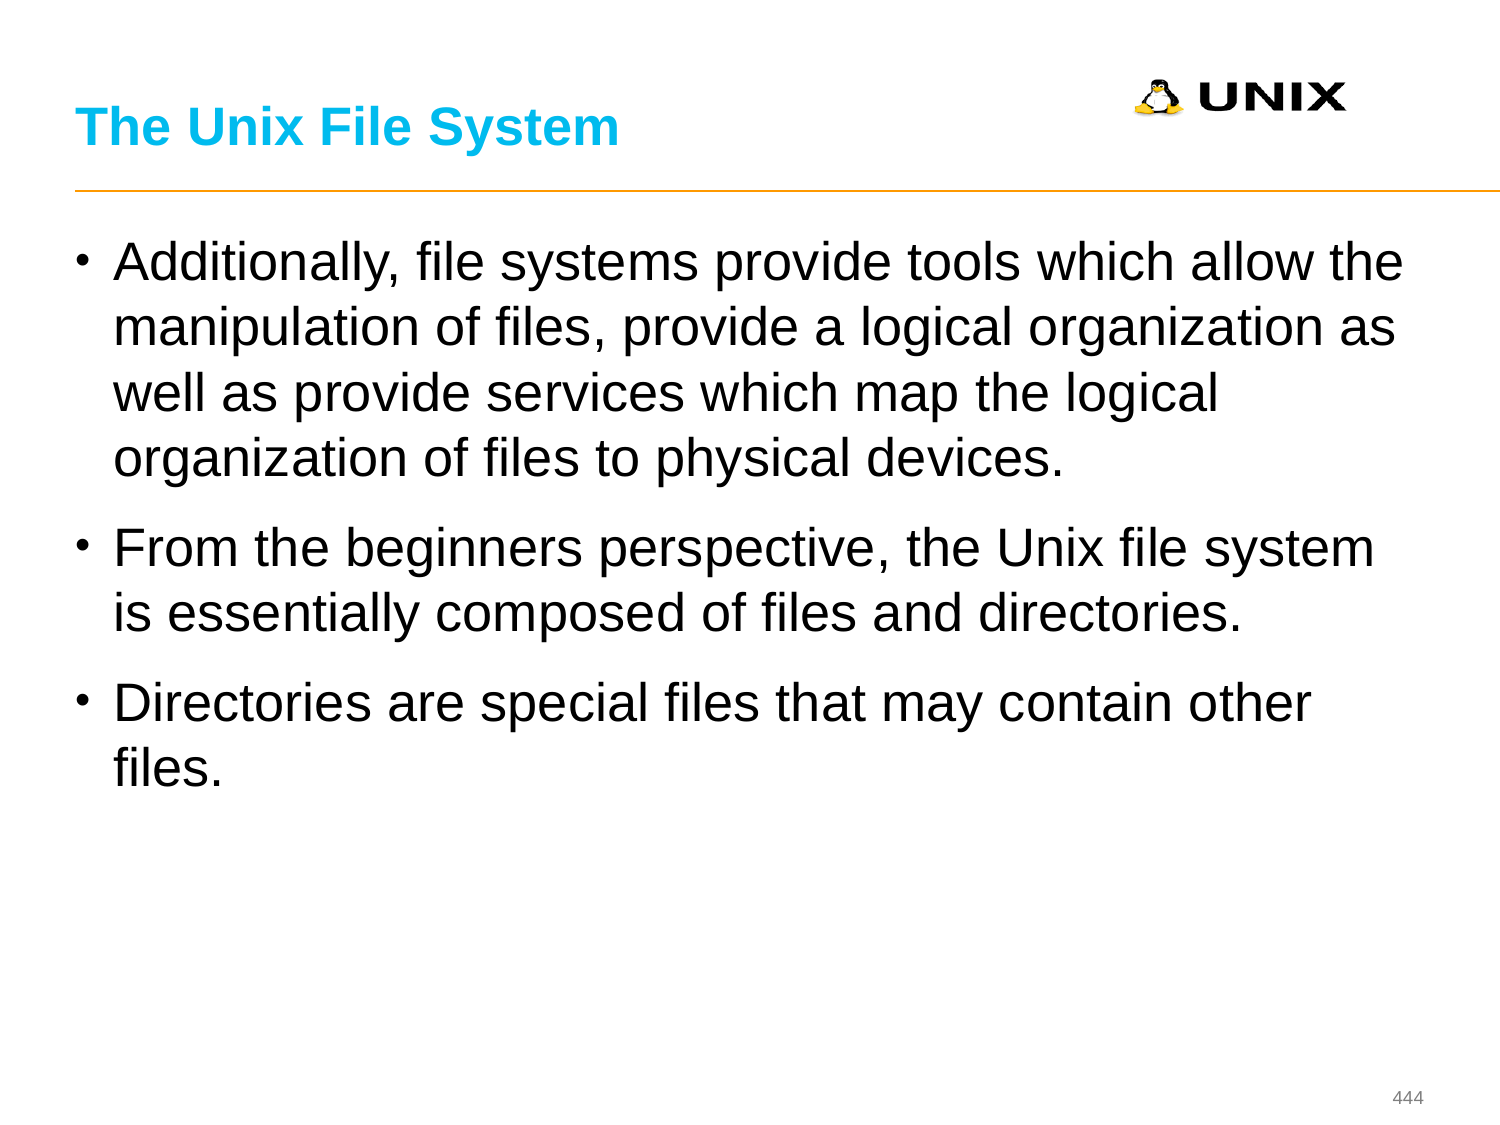

# The Unix File System
Additionally, file systems provide tools which allow the manipulation of files, provide a logical organization as well as provide services which map the logical organization of files to physical devices.
From the beginners perspective, the Unix file system is essentially composed of files and directories.
Directories are special files that may contain other files.